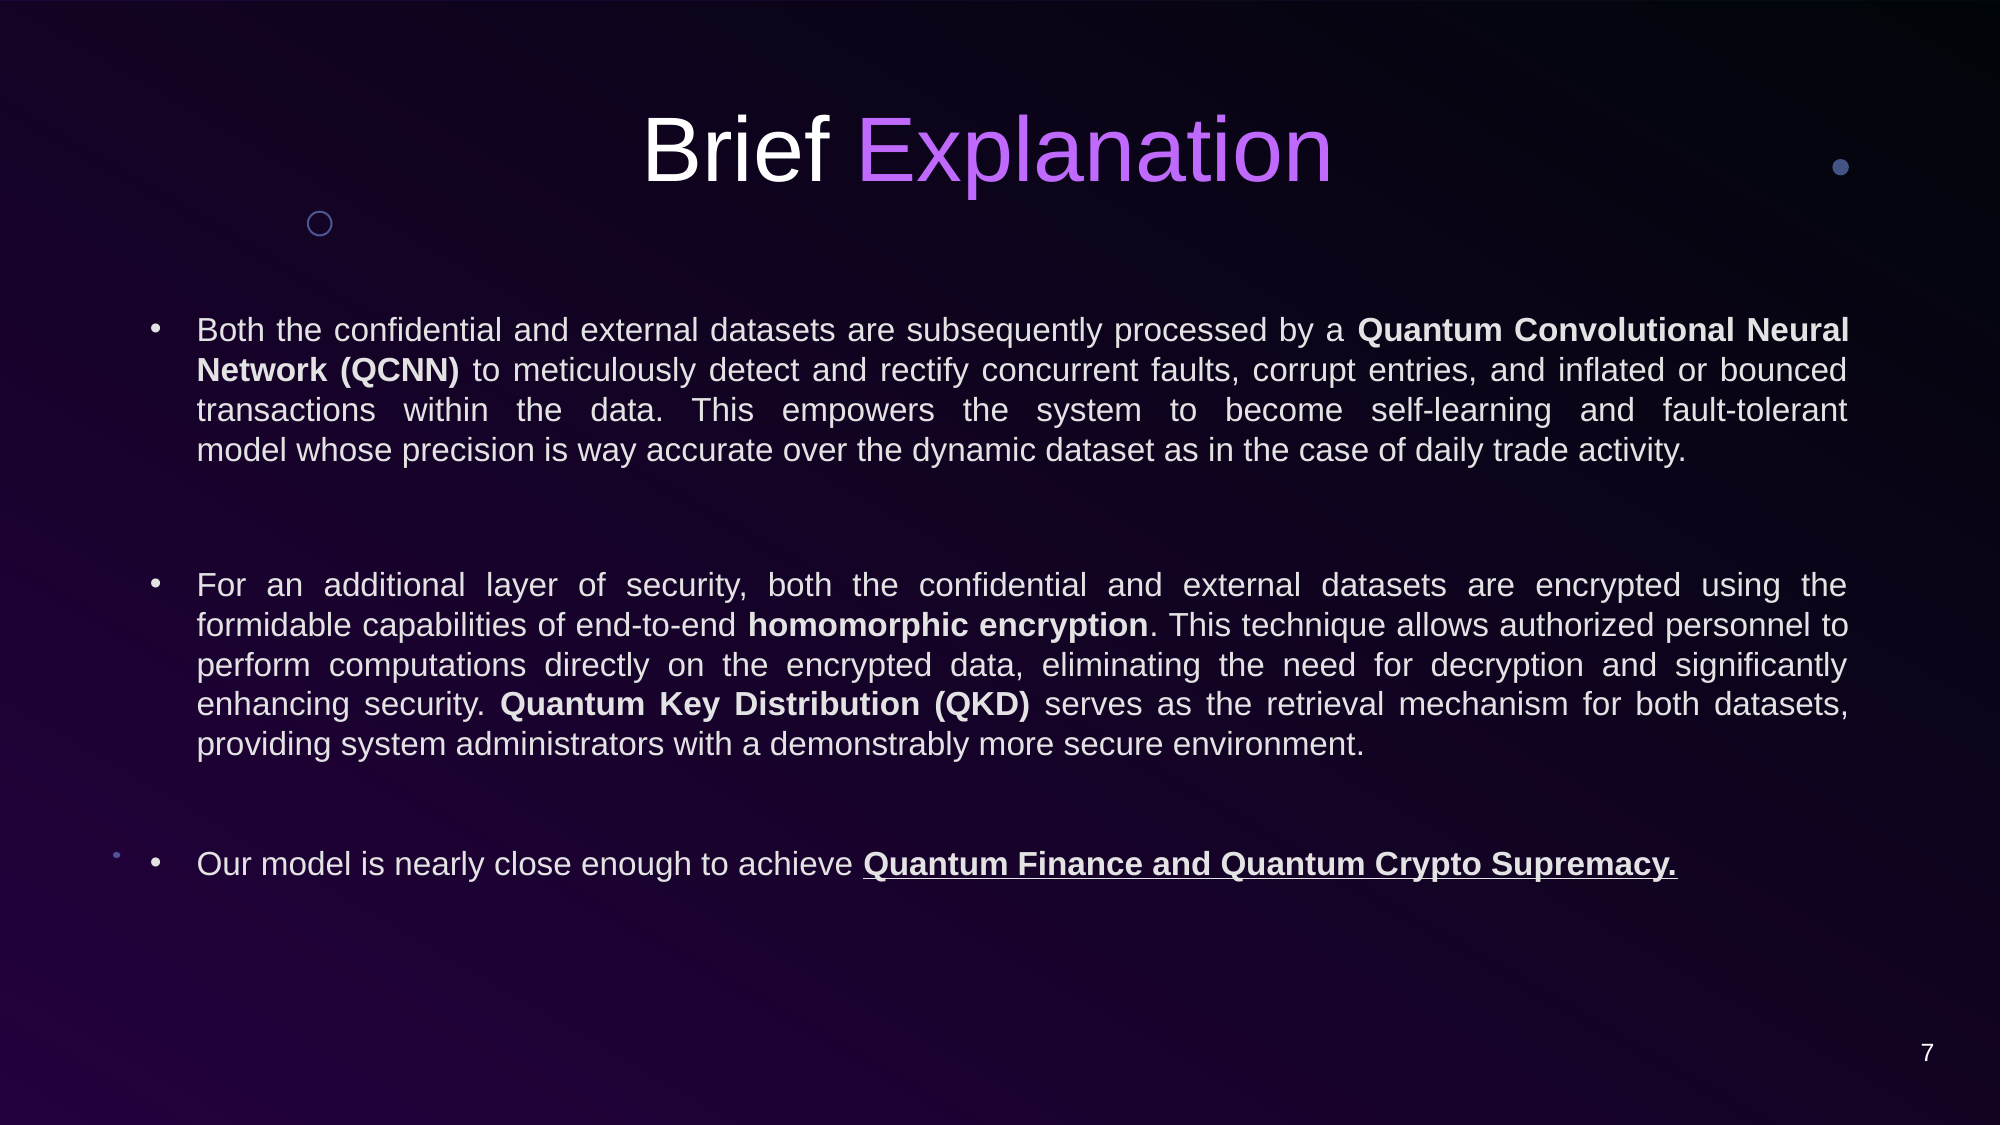

# Brief Explanation
Both the confidential and external datasets are subsequently processed by a Quantum Convolutional Neural Network (QCNN) to meticulously detect and rectify concurrent faults, corrupt entries, and inflated or bounced transactions within the data. This empowers the system to become self-learning and fault-tolerant model whose precision is way accurate over the dynamic dataset as in the case of daily trade activity.

For an additional layer of security, both the confidential and external datasets are encrypted using the formidable capabilities of end-to-end homomorphic encryption. This technique allows authorized personnel to perform computations directly on the encrypted data, eliminating the need for decryption and significantly enhancing security. Quantum Key Distribution (QKD) serves as the retrieval mechanism for both datasets, providing system administrators with a demonstrably more secure environment.

Our model is nearly close enough to achieve Quantum Finance and Quantum Crypto Supremacy.
7